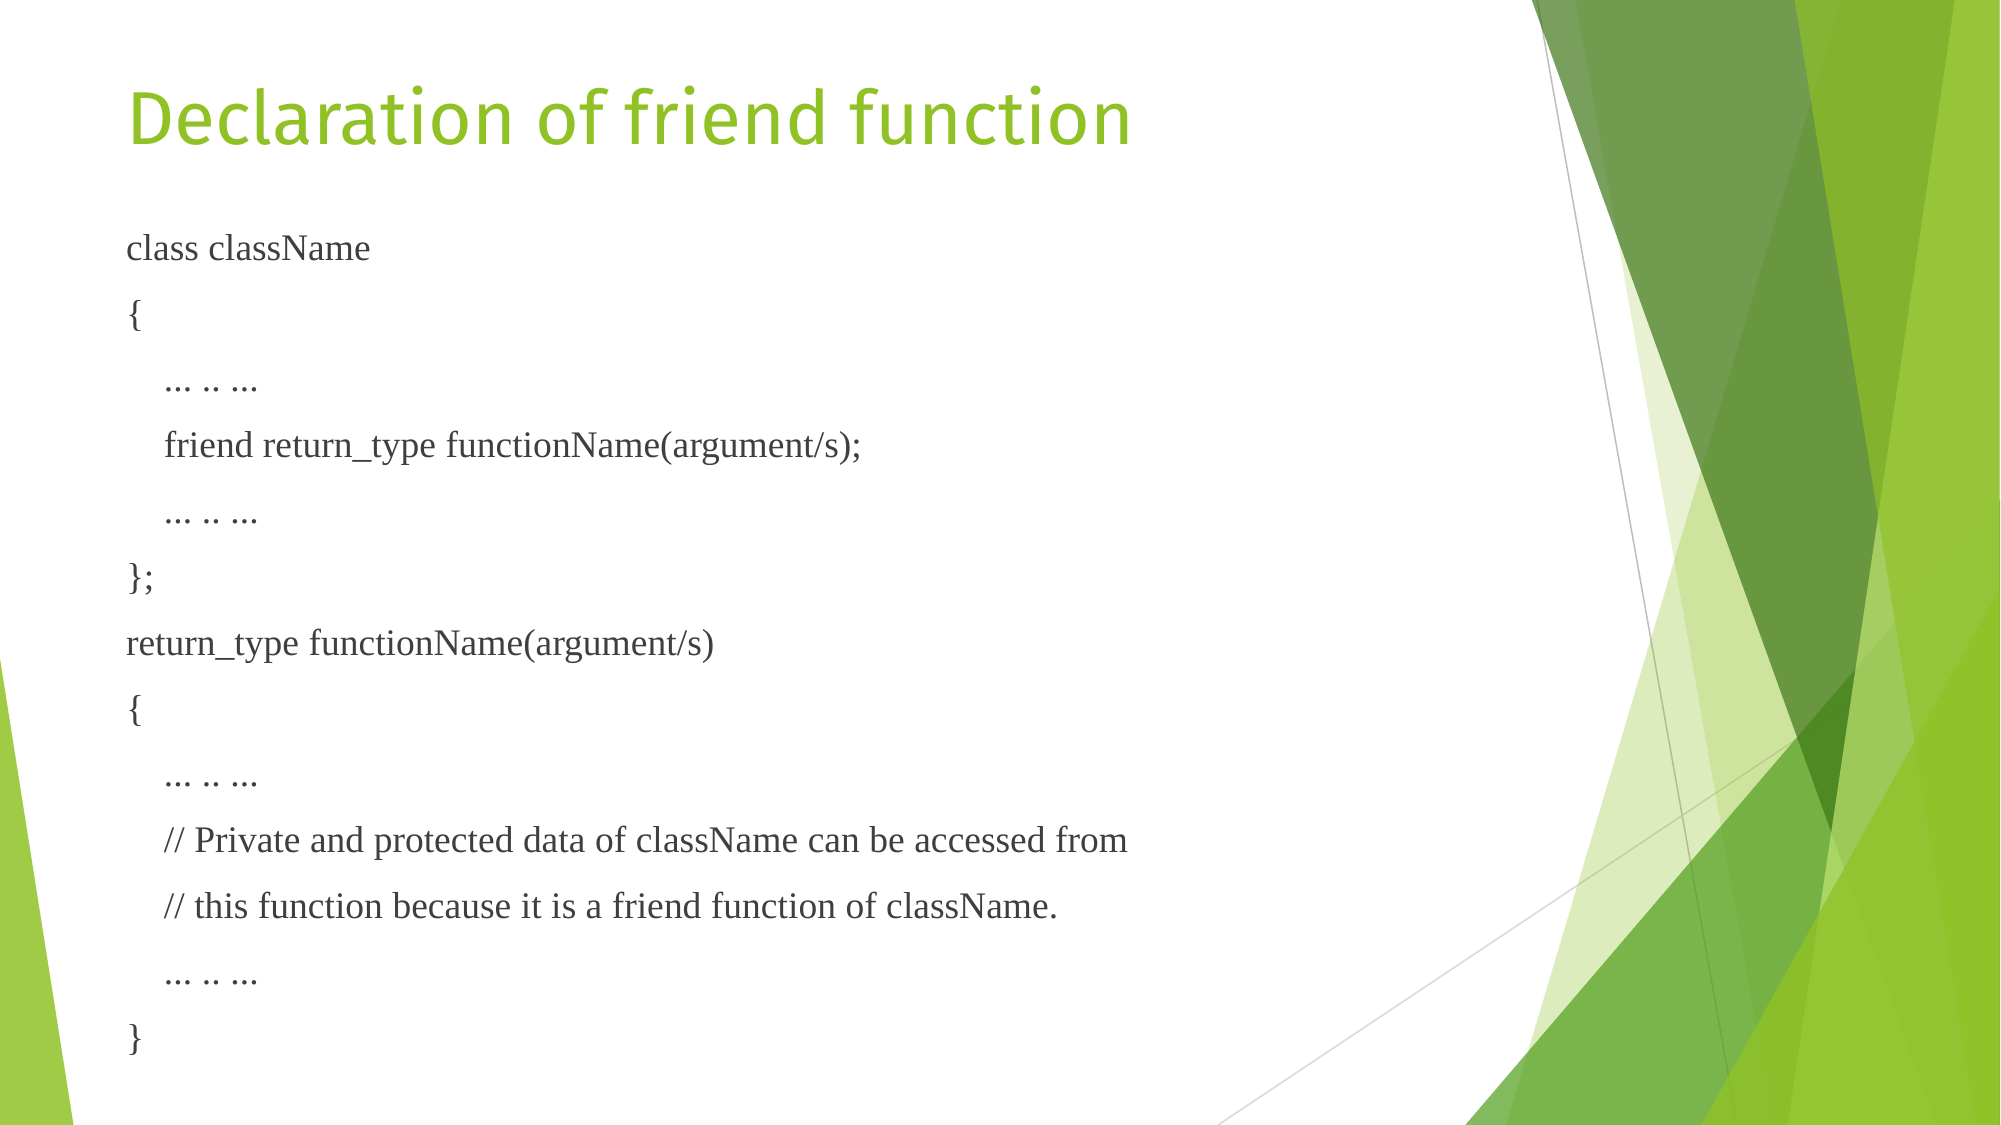

# Declaration of friend function
class className
{
    ... .. ...
    friend return_type functionName(argument/s);
    ... .. ...
};
return_type functionName(argument/s)
{
    ... .. ...
    // Private and protected data of className can be accessed from
    // this function because it is a friend function of className.
    ... .. ...
}